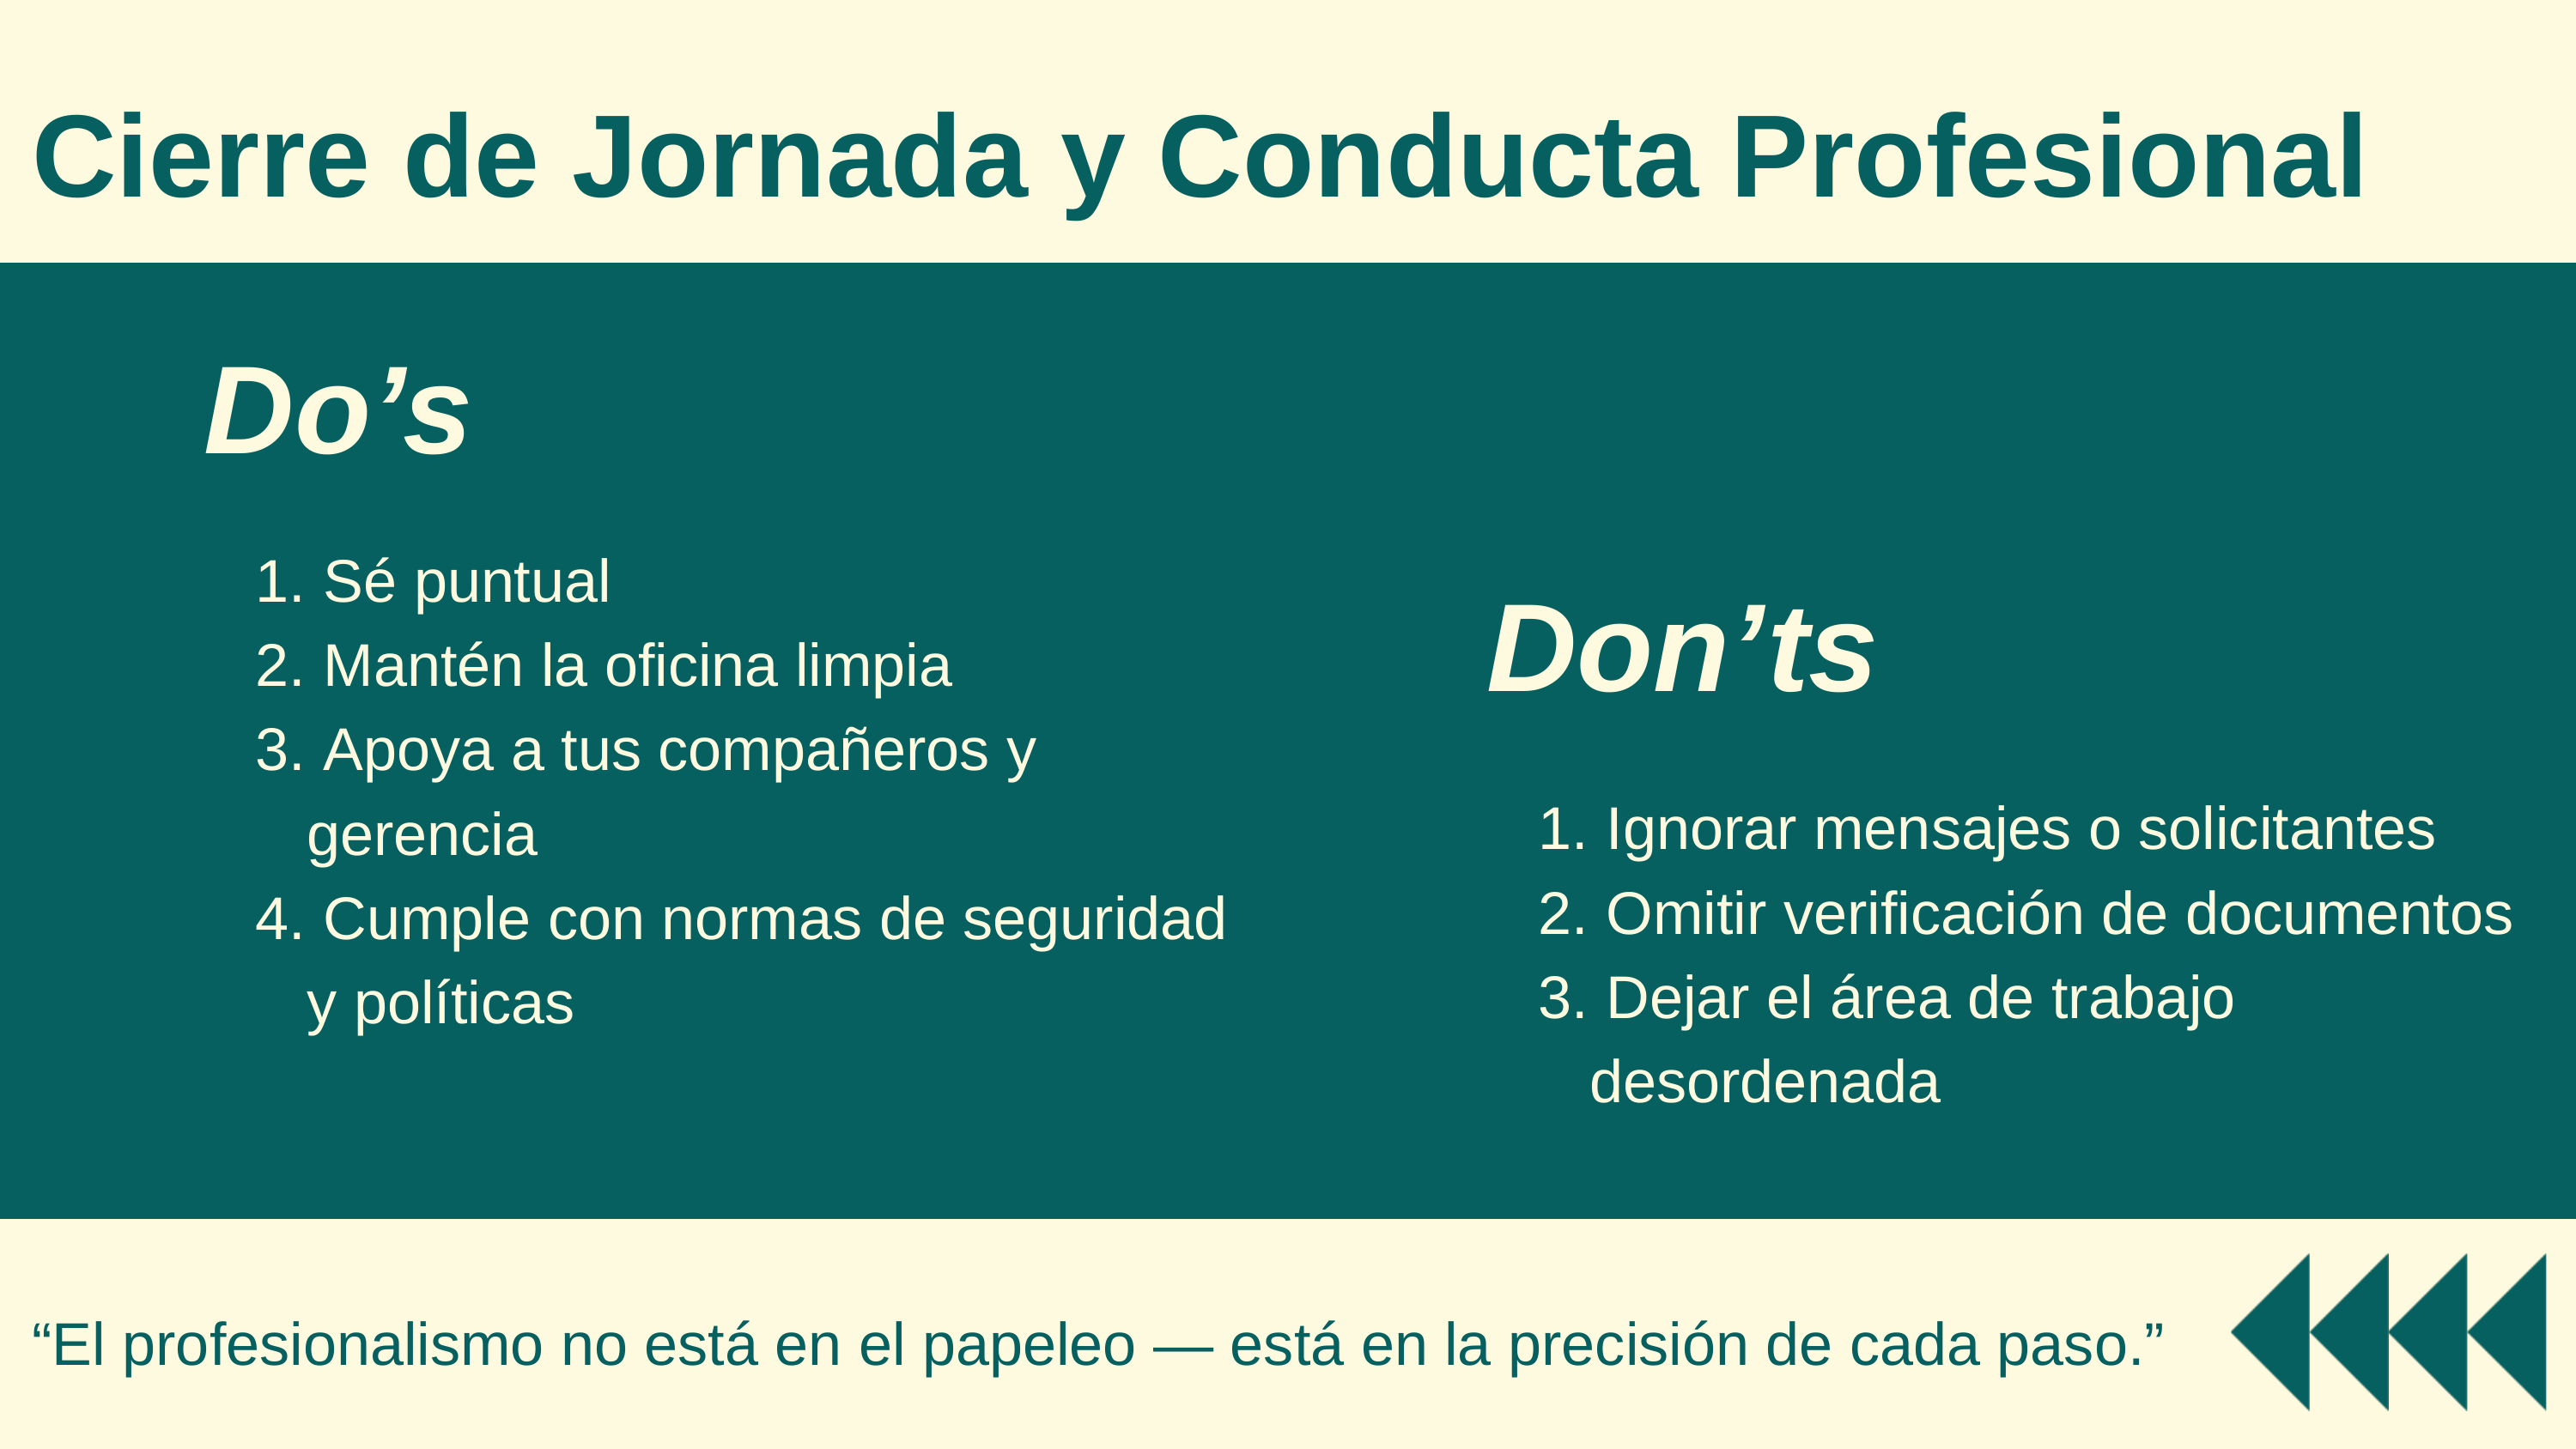

Cierre de Jornada y Conducta Profesional

Do’s

 Sé puntual
 Mantén la oficina limpia
 Apoya a tus compañeros y gerencia
 Cumple con normas de seguridad y políticas
Don’ts

 Ignorar mensajes o solicitantes
 Omitir verificación de documentos
 Dejar el área de trabajo desordenada

“El profesionalismo no está en el papeleo — está en la precisión de cada paso.”